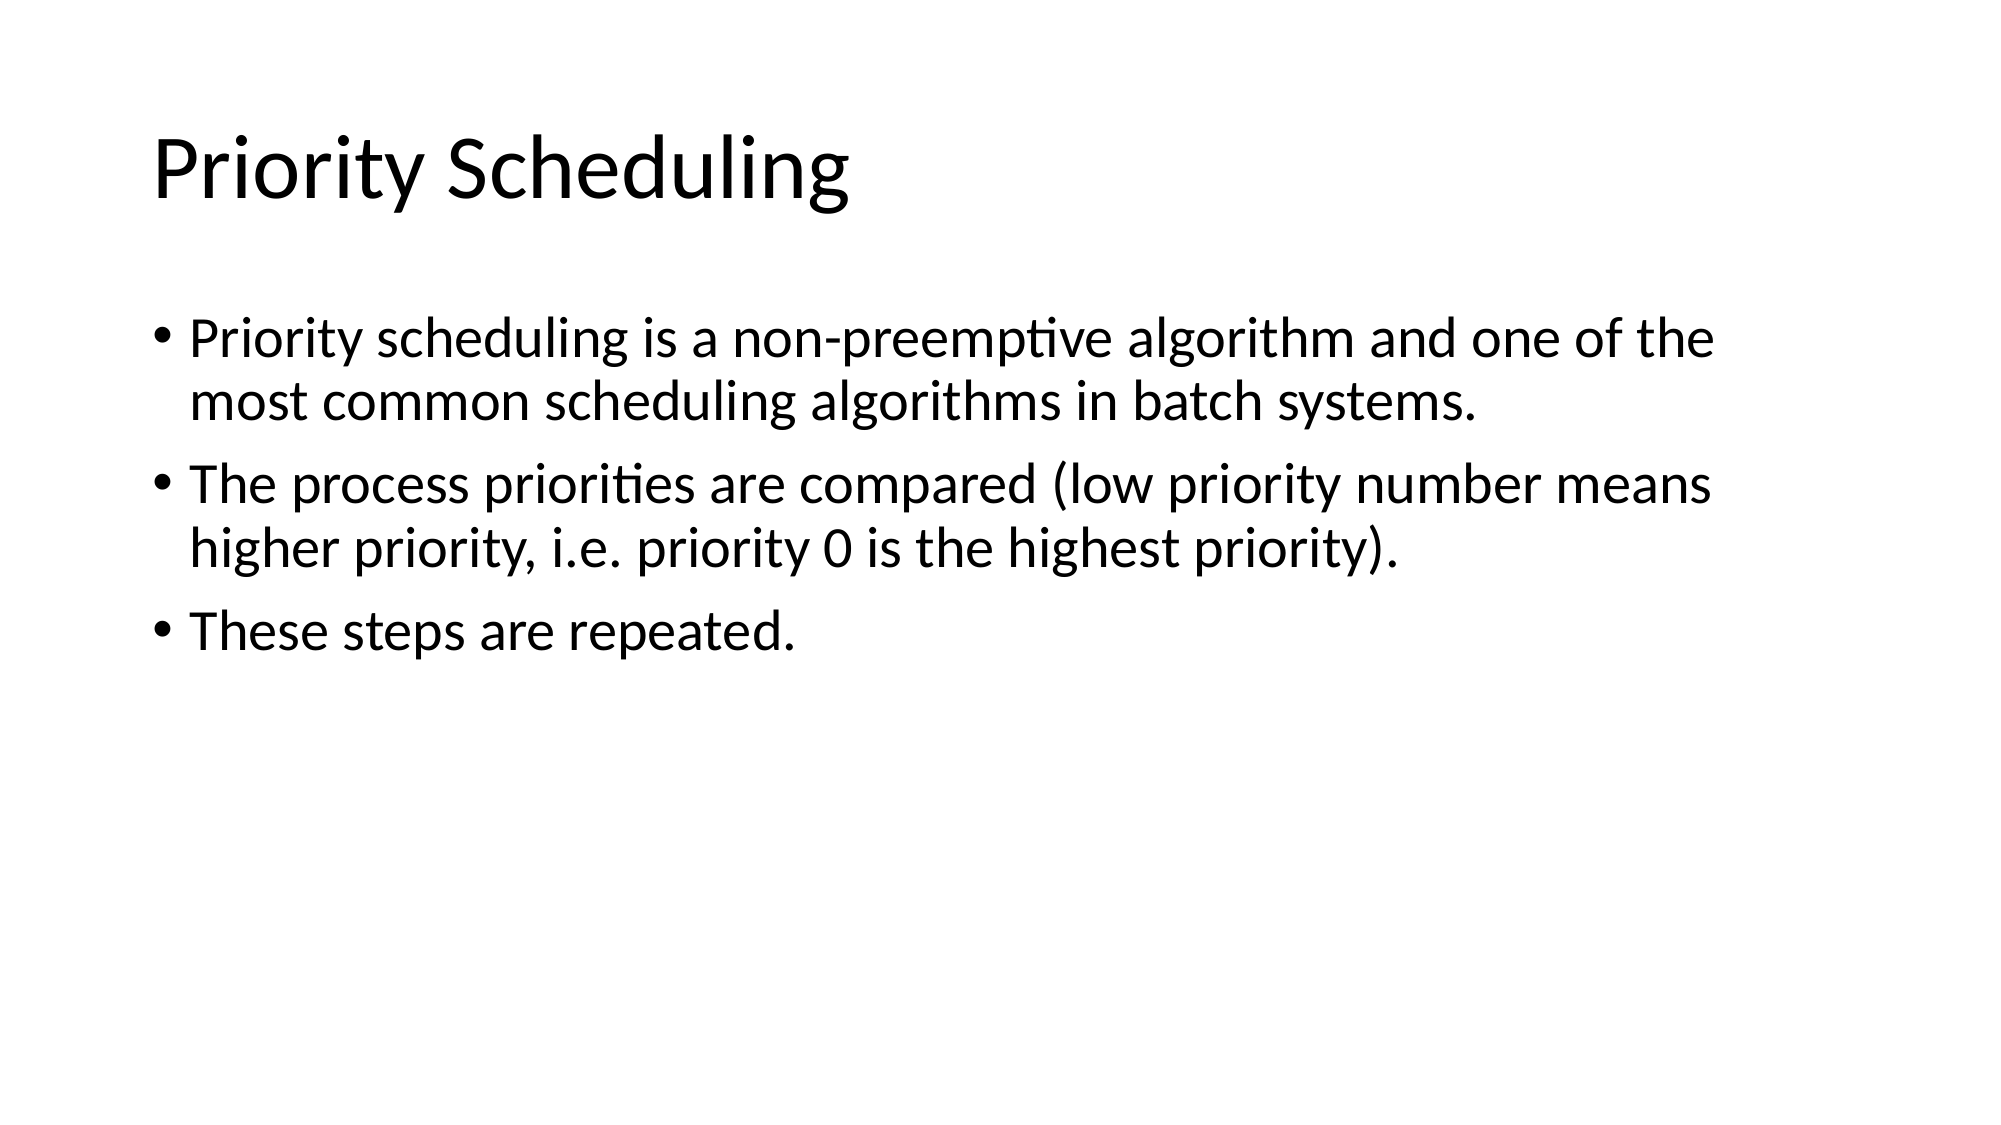

# Priority Scheduling
Priority scheduling is a non-preemptive algorithm and one of the most common scheduling algorithms in batch systems.
The process priorities are compared (low priority number means higher priority, i.e. priority 0 is the highest priority).
These steps are repeated.